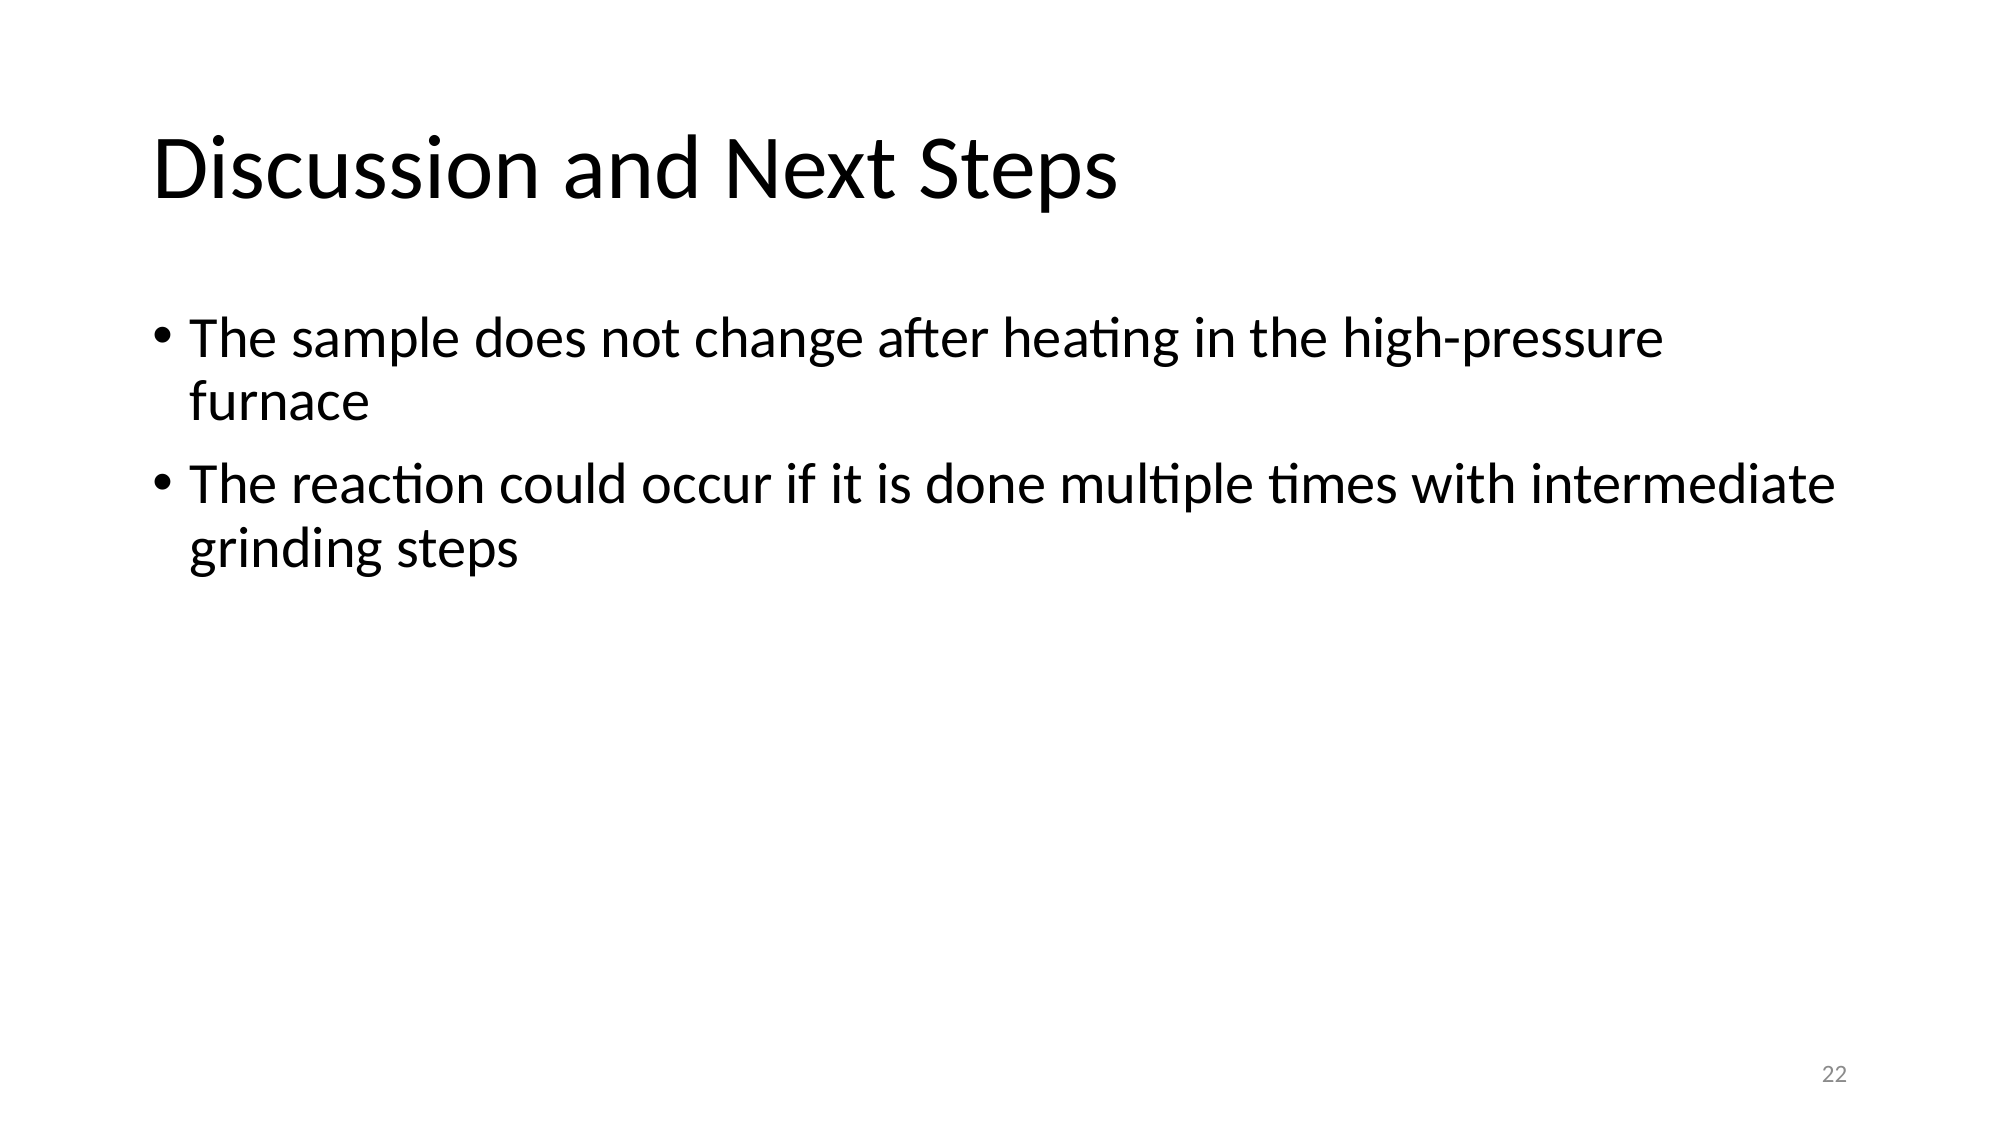

# Discussion and Next Steps
The sample does not change after heating in the high-pressure furnace
The reaction could occur if it is done multiple times with intermediate grinding steps
22